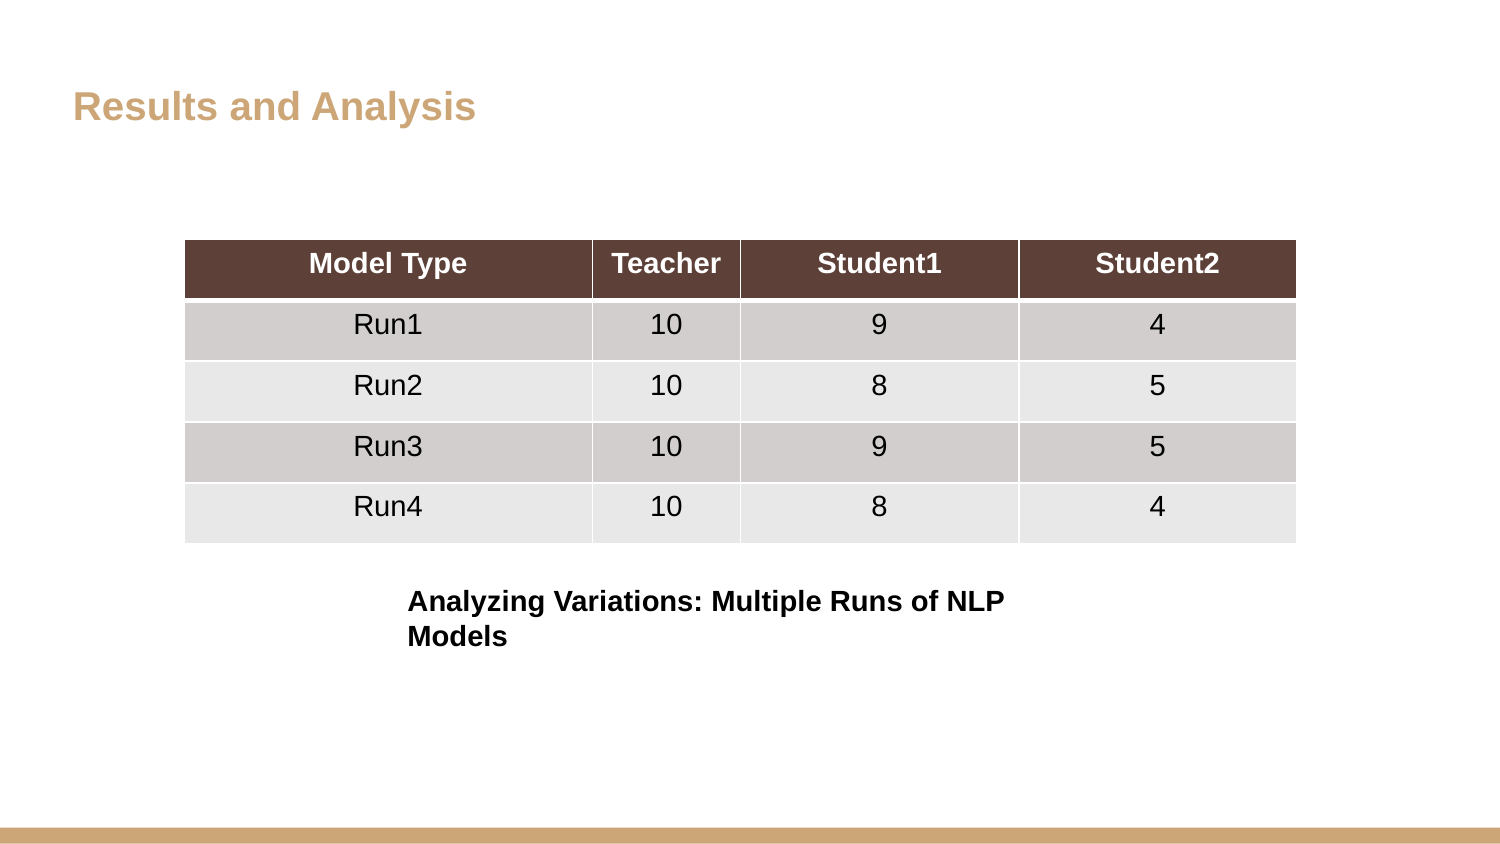

# Results and Analysis
| Model Type | Teacher | Student1 | Student2 |
| --- | --- | --- | --- |
| Run1 | 10 | 9 | 4 |
| Run2 | 10 | 8 | 5 |
| Run3 | 10 | 9 | 5 |
| Run4 | 10 | 8 | 4 |
Analyzing Variations: Multiple Runs of NLP Models